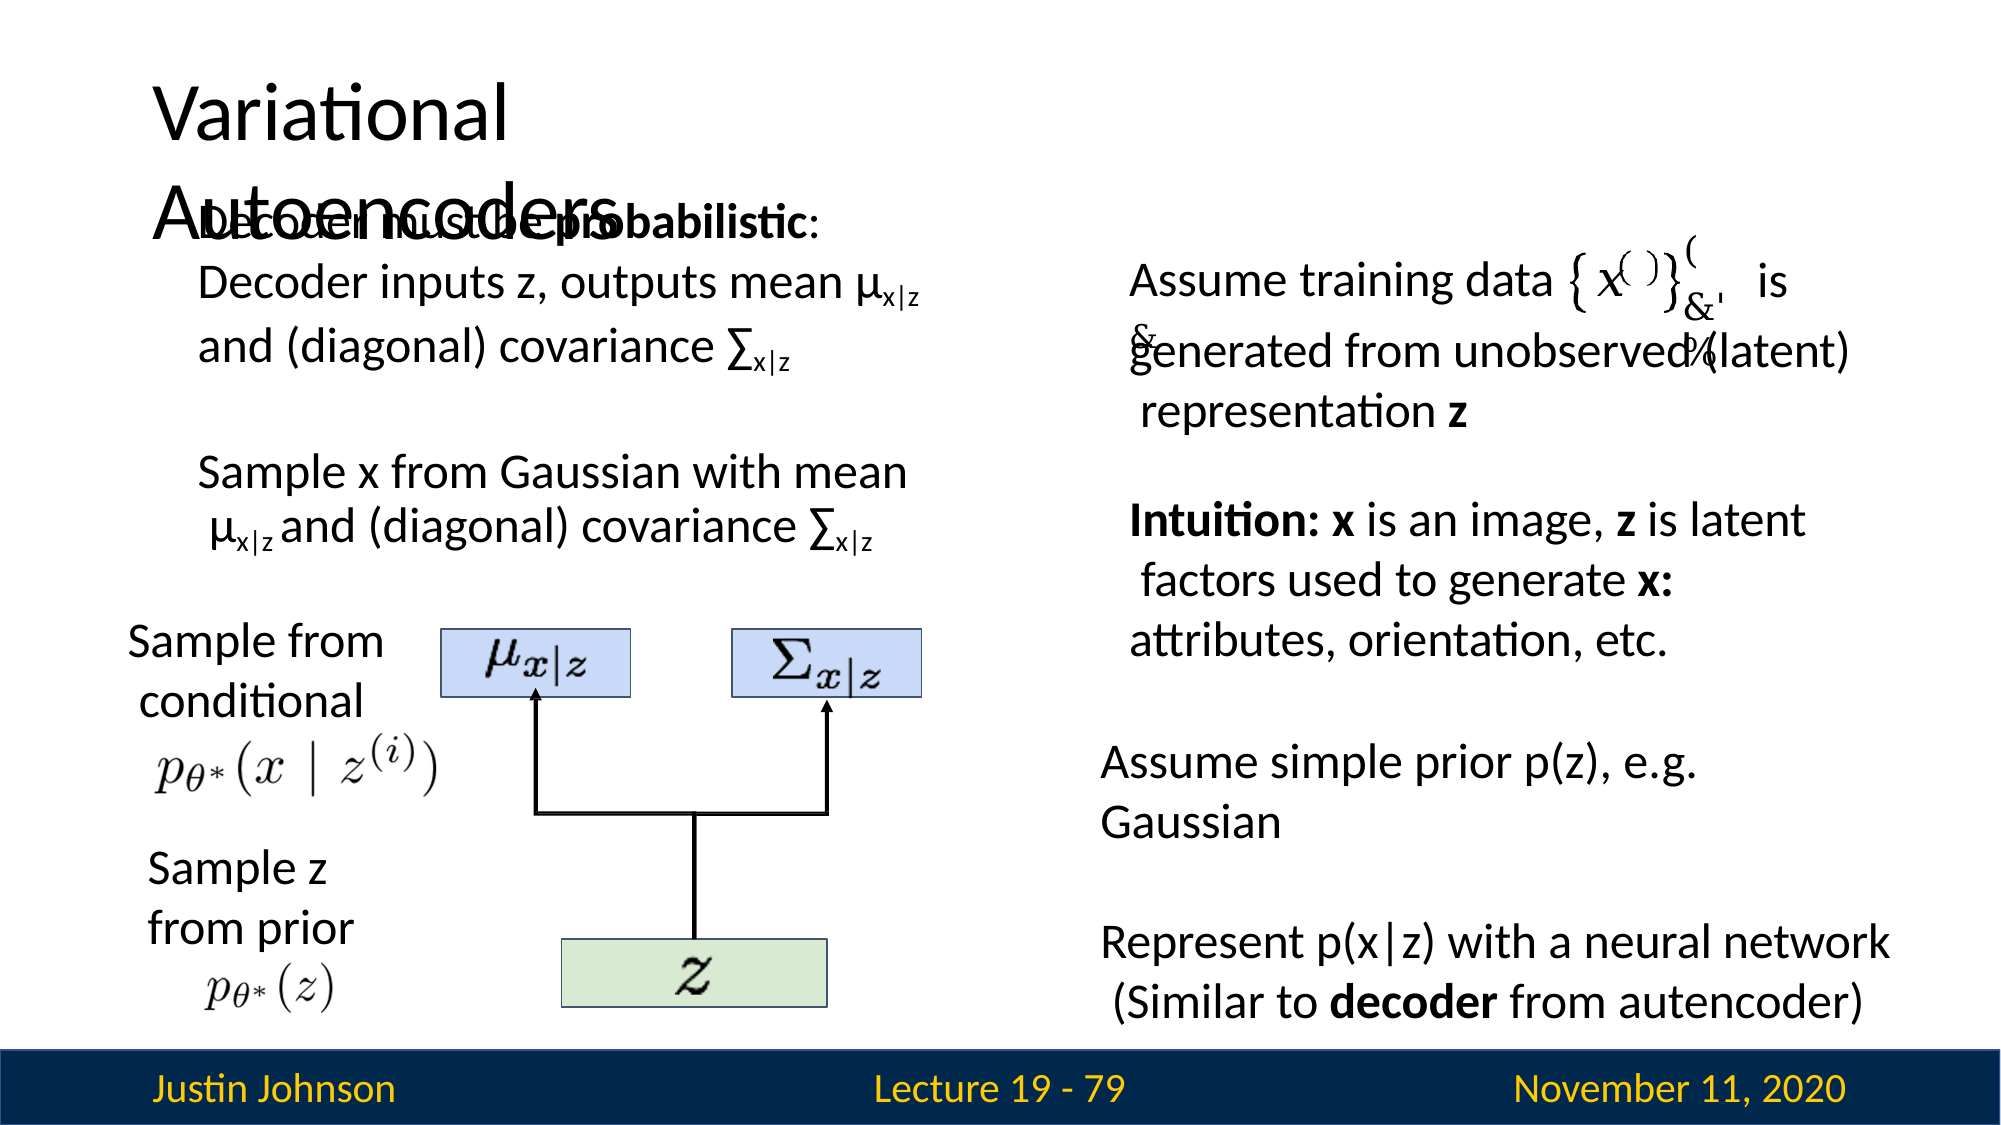

# Variational Autoencoders
Decoder must be probabilistic:  Decoder inputs z, outputs mean μx|z  and (diagonal) covariance ∑x|z

Sample x from Gaussian with mean  μx|z and (diagonal) covariance ∑x|z
Sample from  conditional

Sample z  from prior
(
Assume training data	𝑥 &
is

&'%
generated from unobserved (latent)  representation z
Intuition: x is an image, z is latent  factors used to generate x:  attributes, orientation, etc.

Assume simple prior p(z), e.g. Gaussian

Represent p(x|z) with a neural network  (Similar to decoder from autencoder)

Justin Johnson
November 11, 2020
Lecture 19 - 79